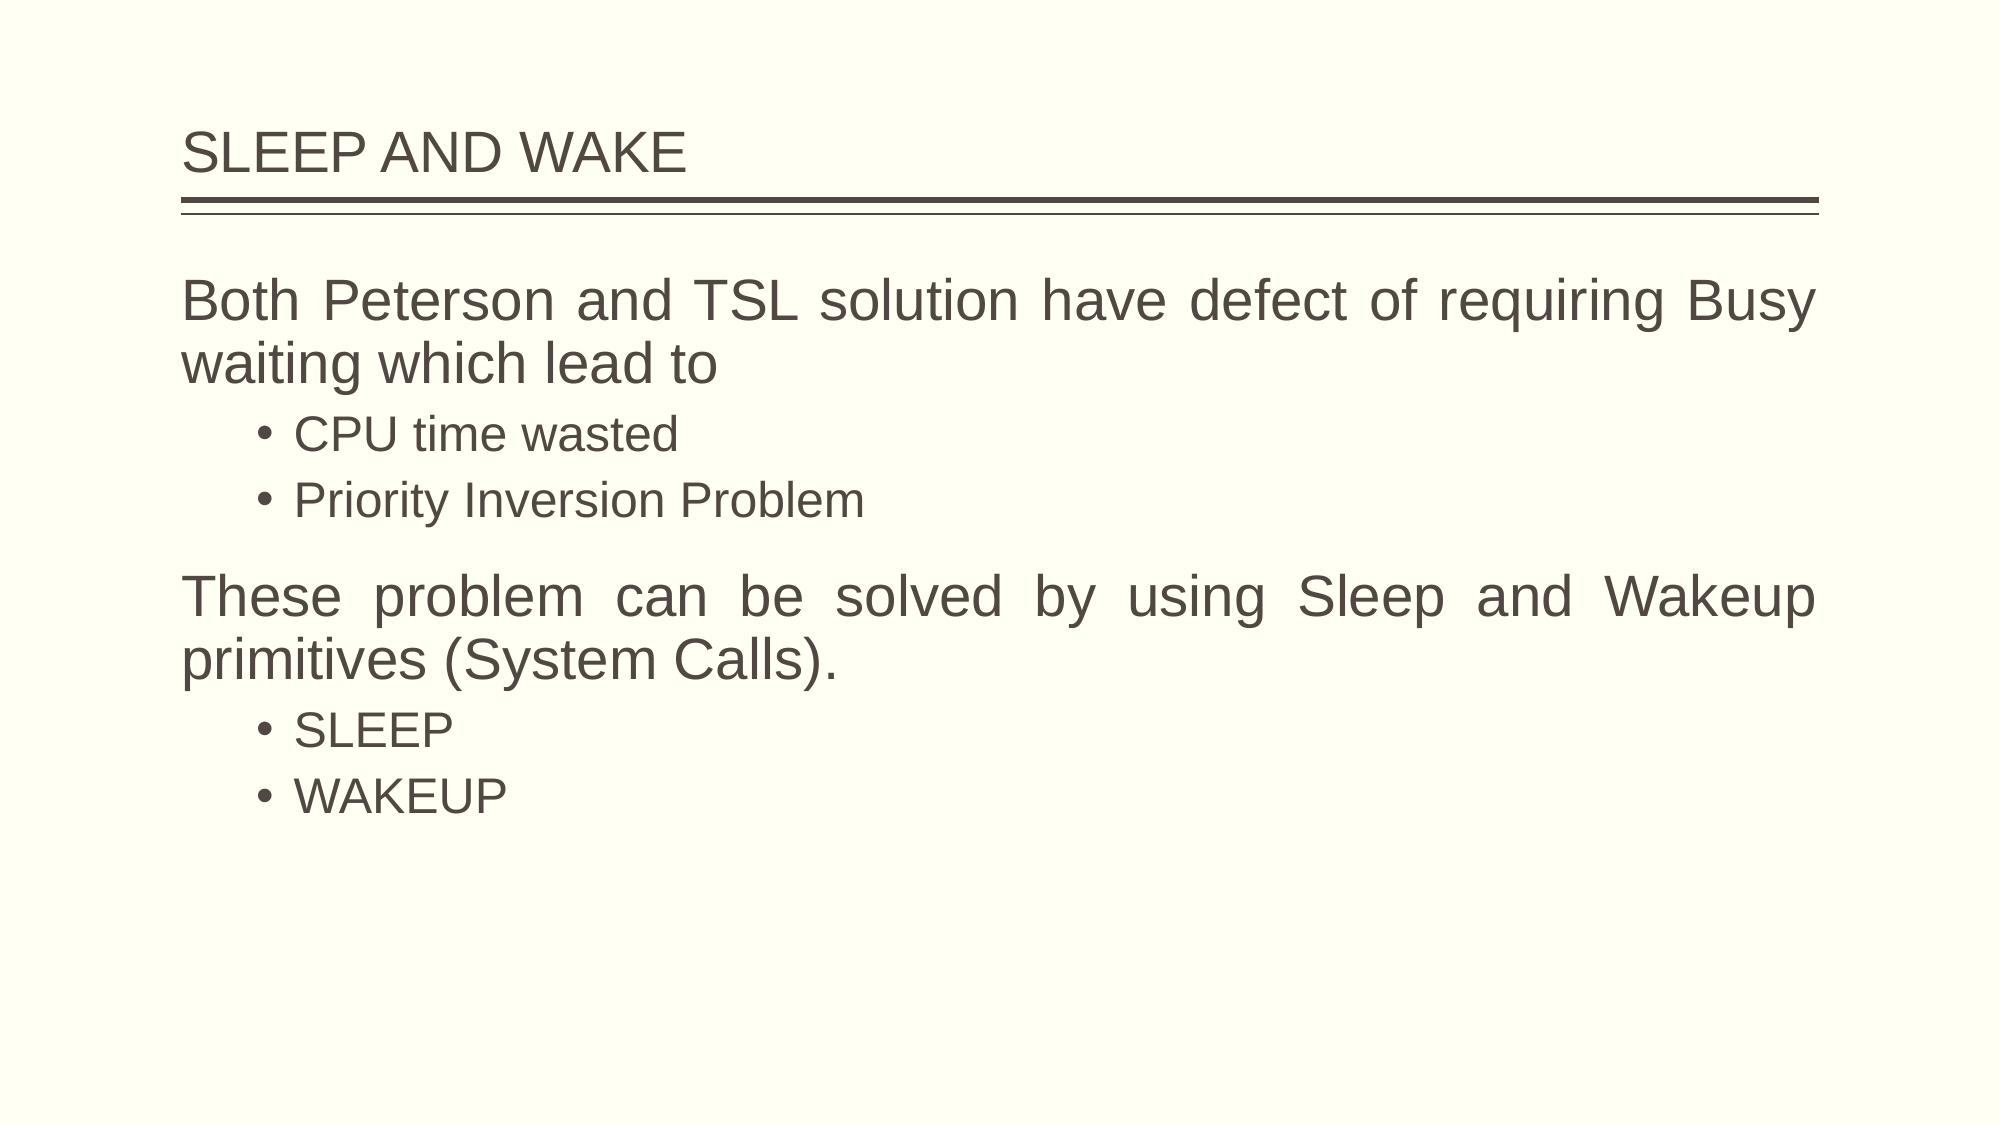

# SLEEP AND WAKE
Both Peterson and TSL solution have defect of requiring Busy waiting which lead to
CPU time wasted
Priority Inversion Problem
These problem can be solved by using Sleep and Wakeup primitives (System Calls).
SLEEP
WAKEUP